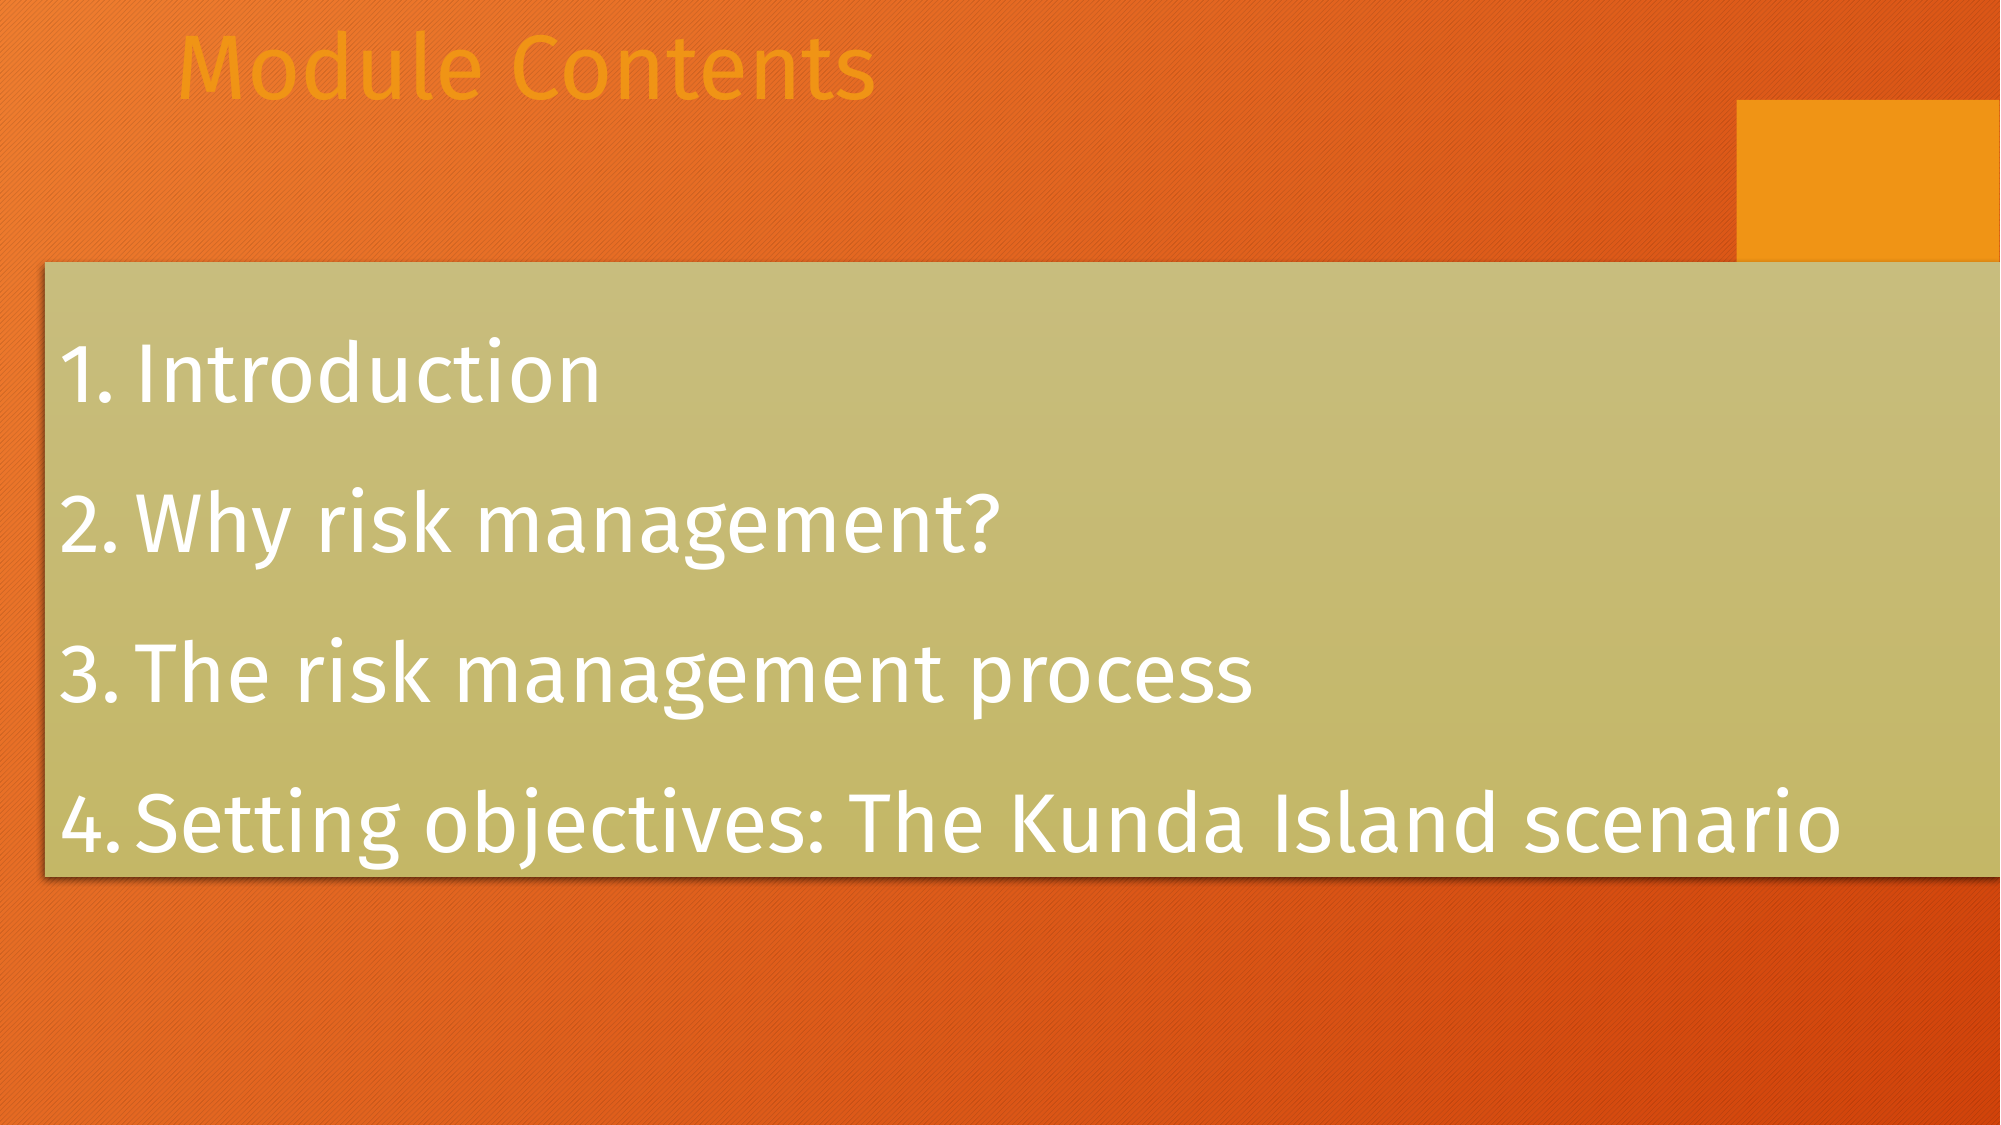

Module Contents
Introduction
Why risk management?
The risk management process
Setting objectives: The Kunda Island scenario